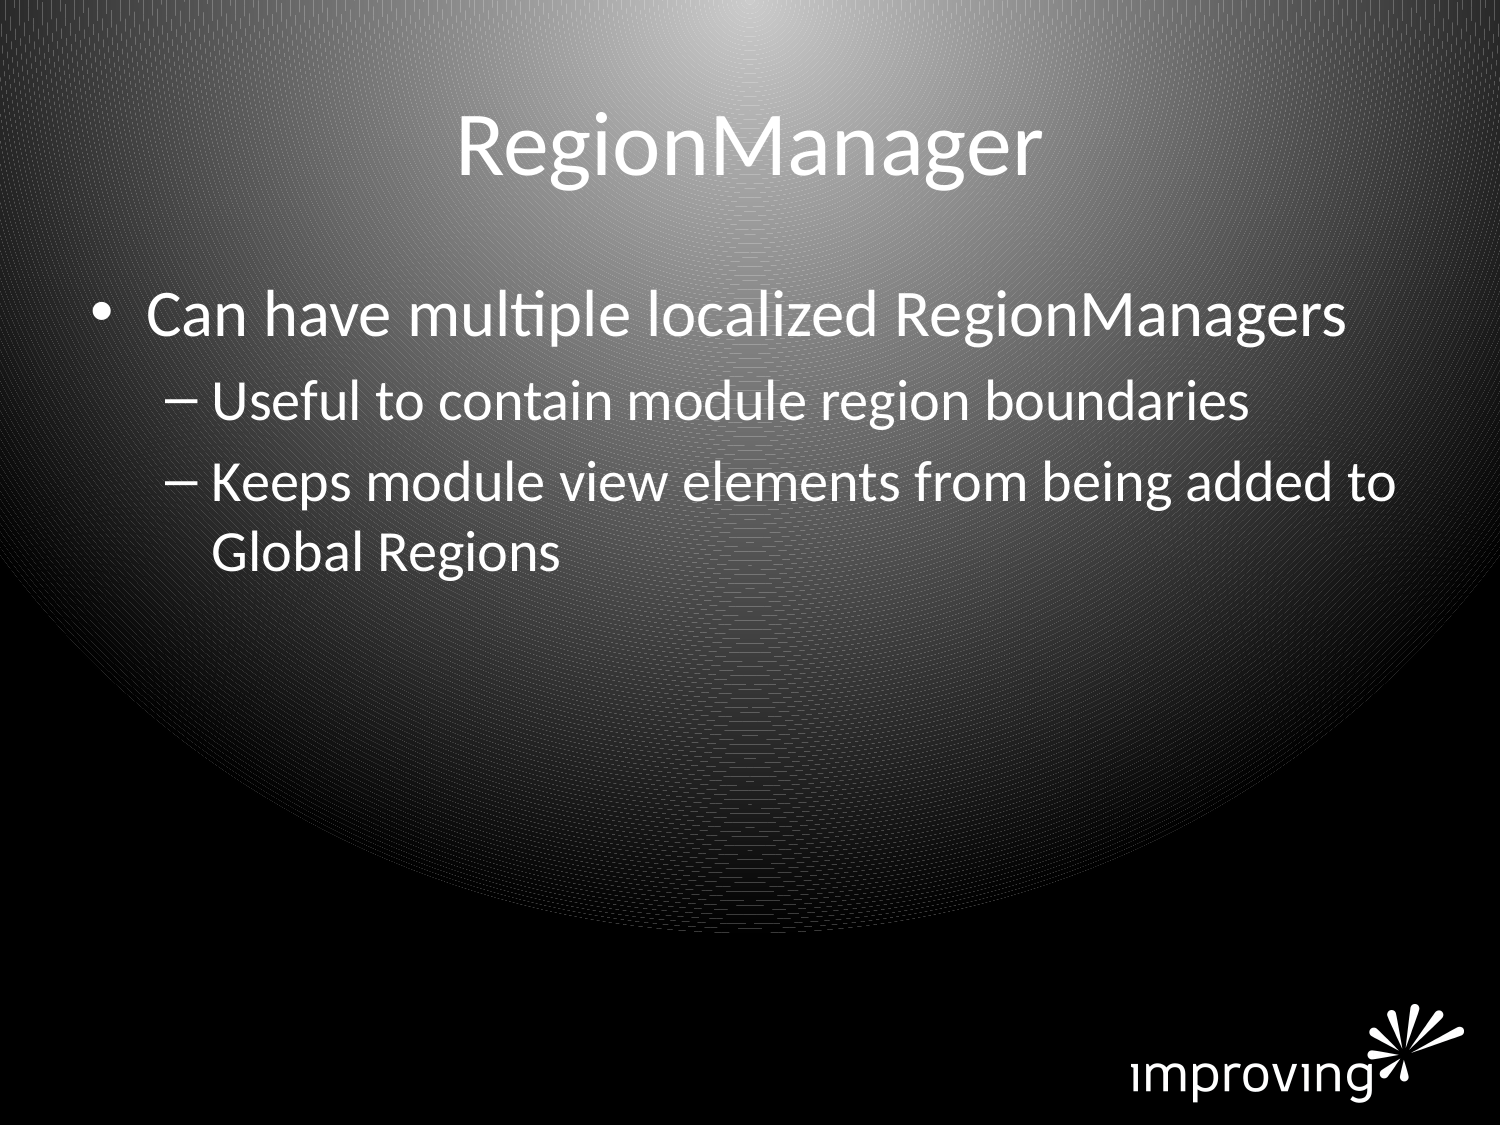

# RegionManager
Can have multiple localized RegionManagers
Useful to contain module region boundaries
Keeps module view elements from being added to Global Regions